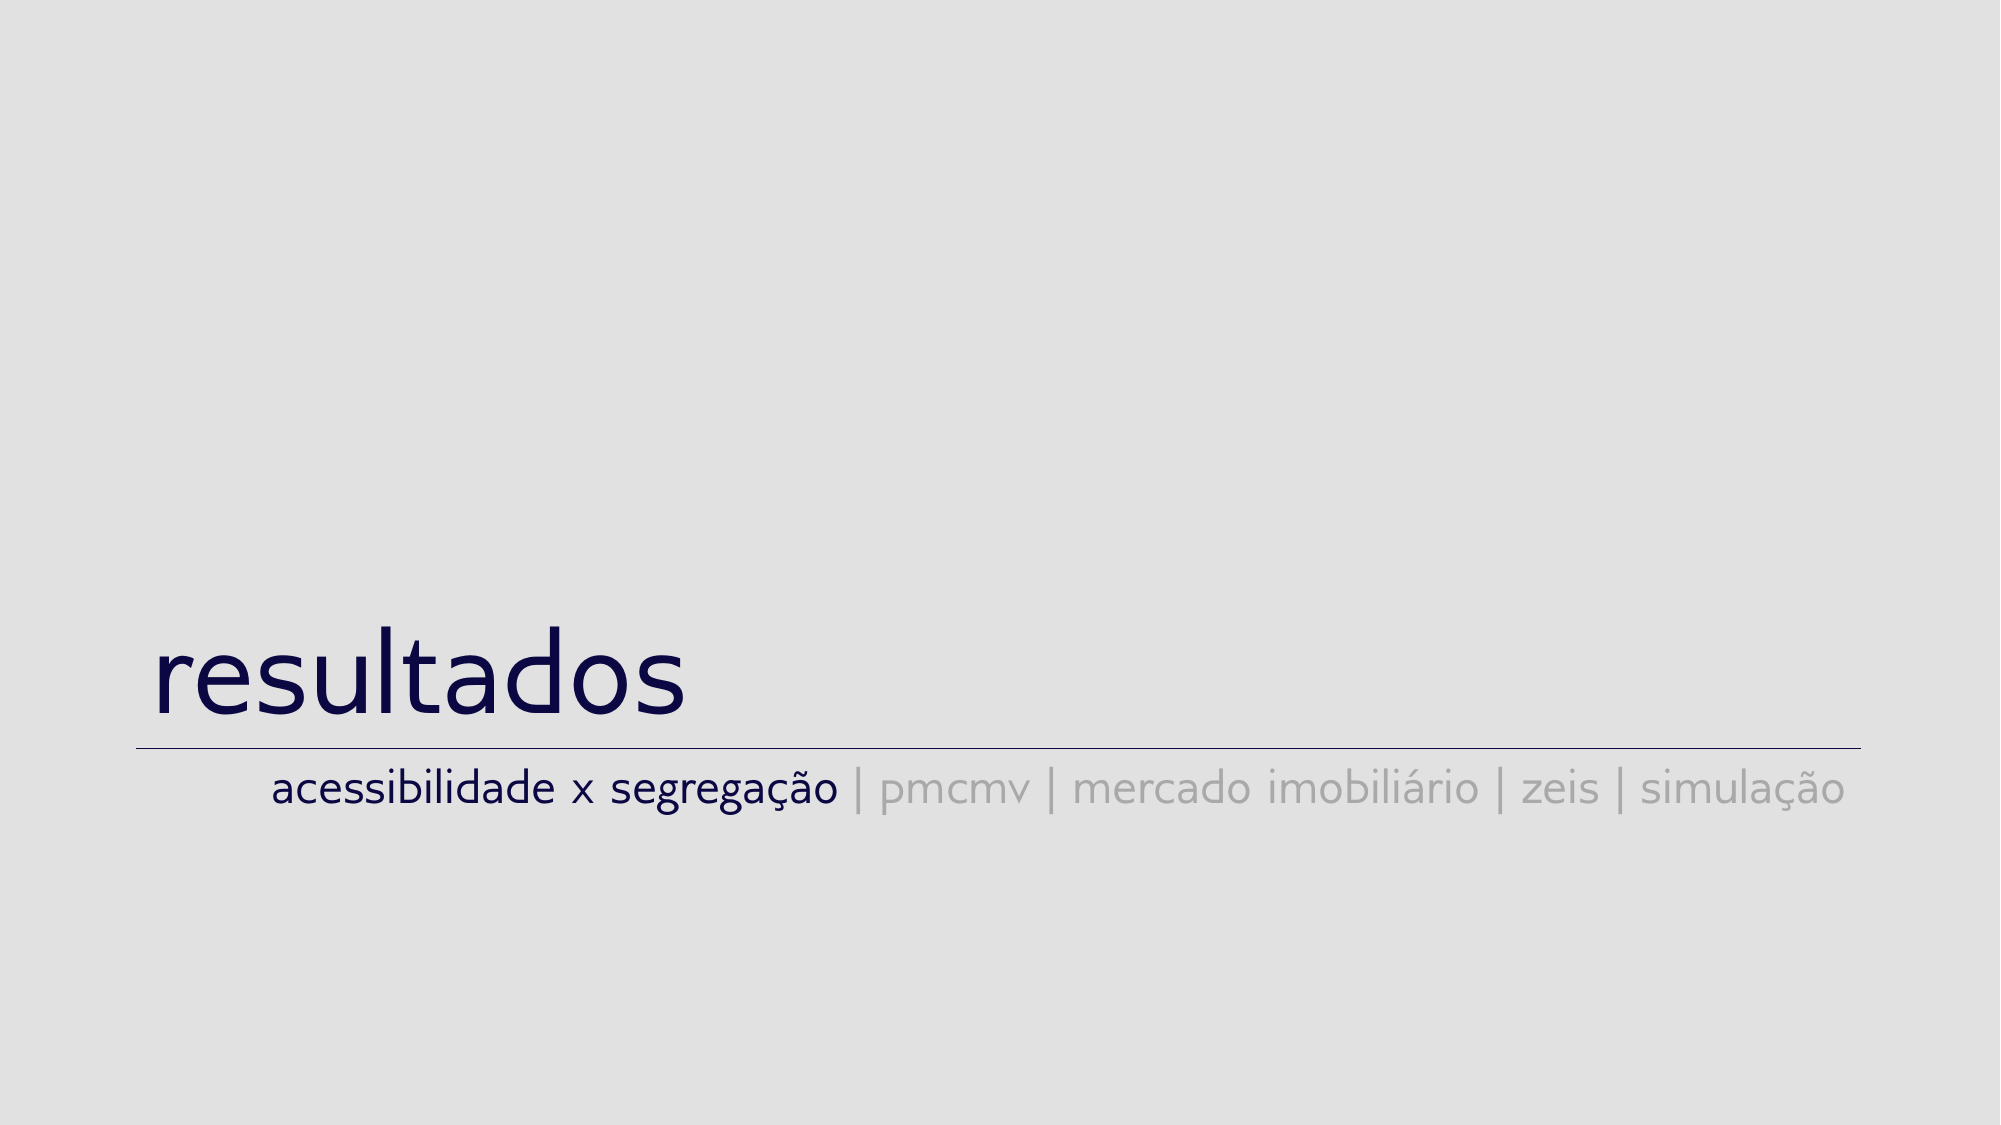

# resultados
acessibilidade x segregação | pmcmv | mercado imobiliário | zeis | simulação